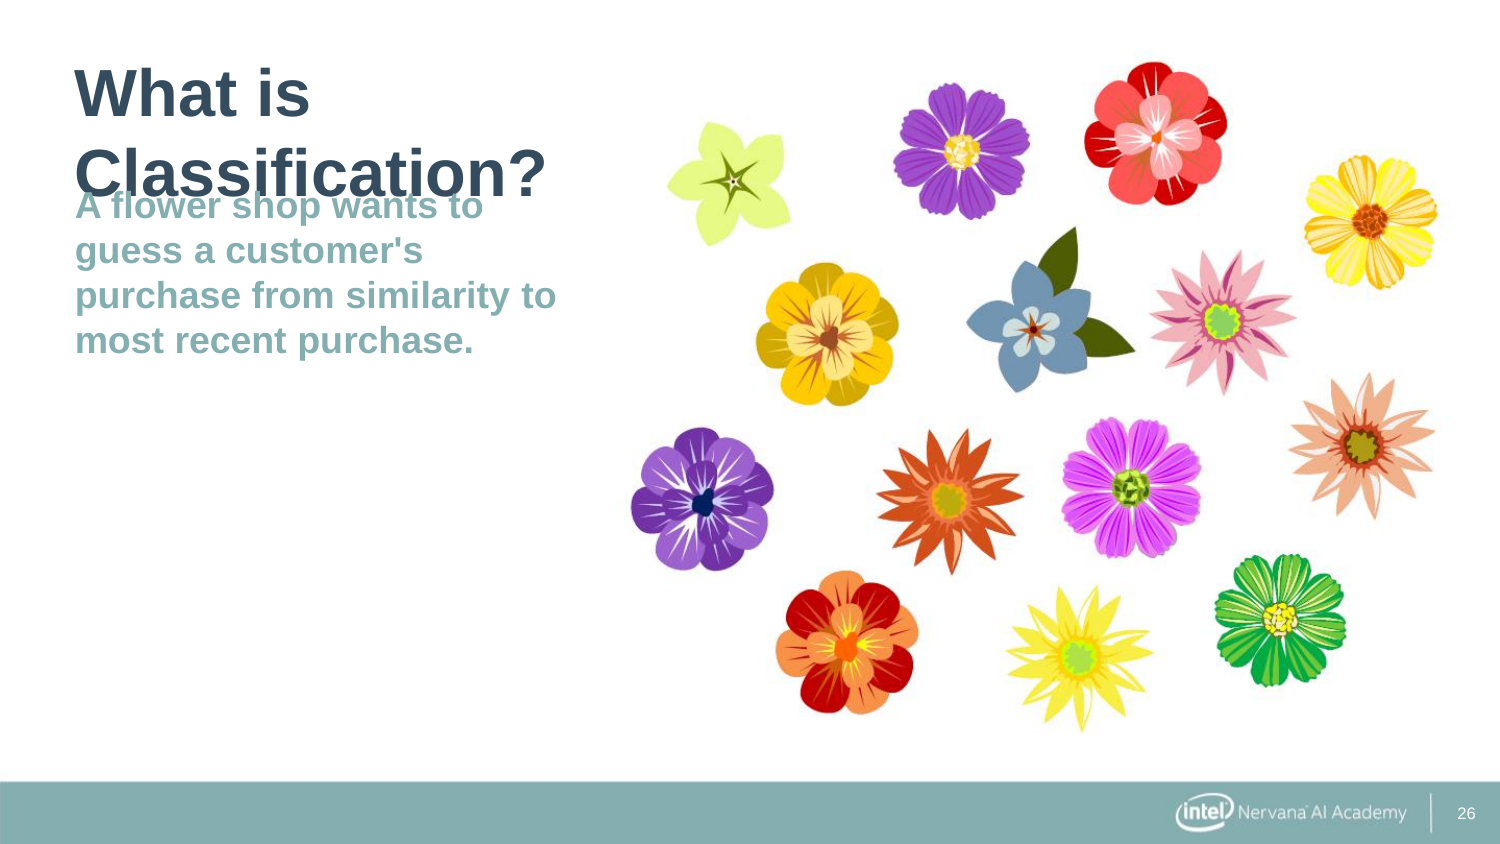

What is Classification?
A flower shop wants to
guess a customer's
purchase from similarity to
most recent purchase.
26